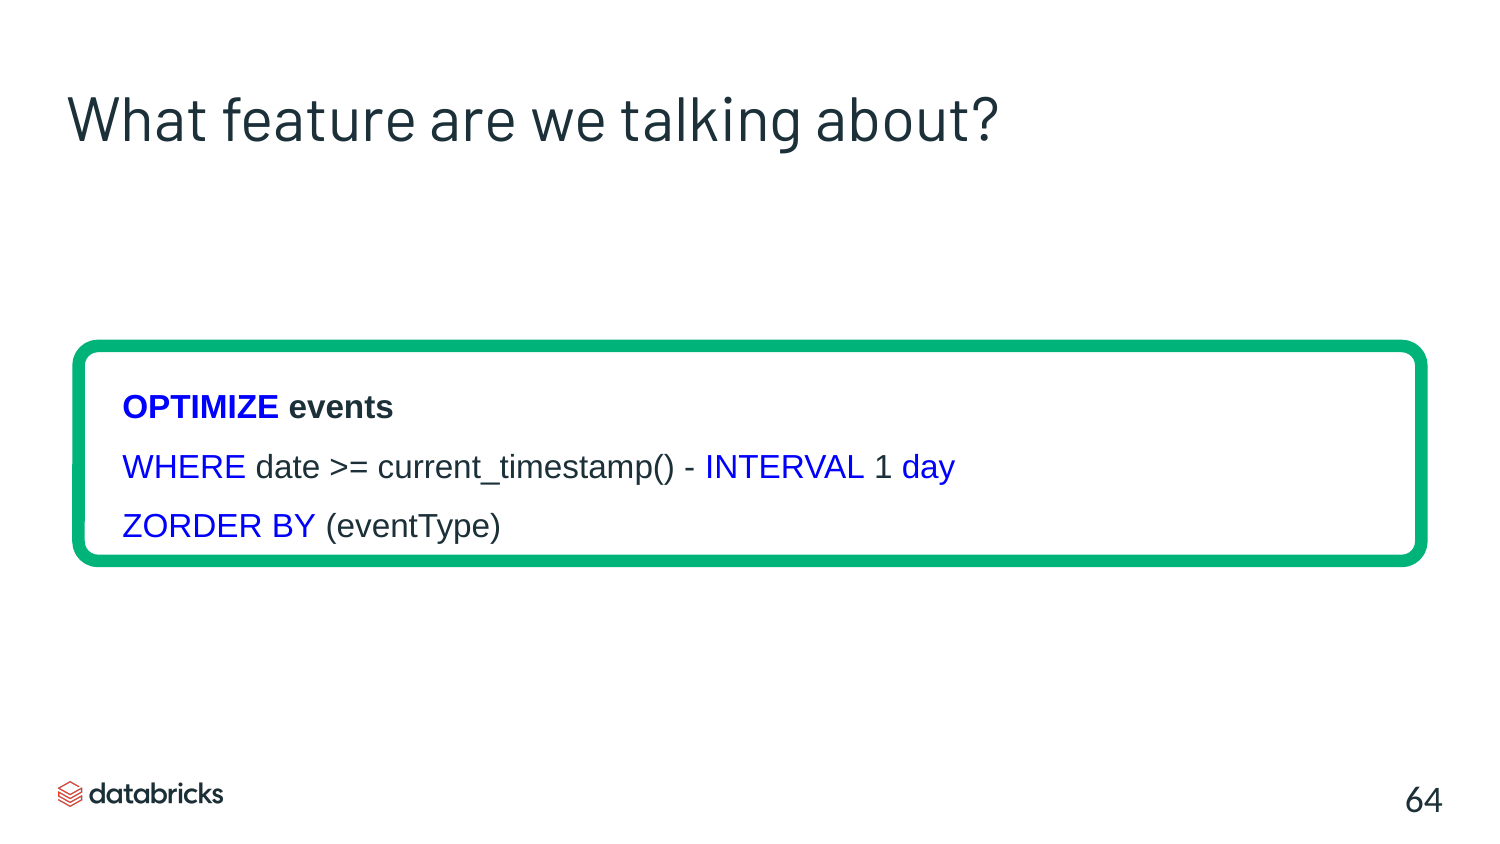

# What feature are we talking about?

OPTIMIZE events
WHERE date >= current_timestamp() - INTERVAL 1 day
ZORDER BY (eventType)
64